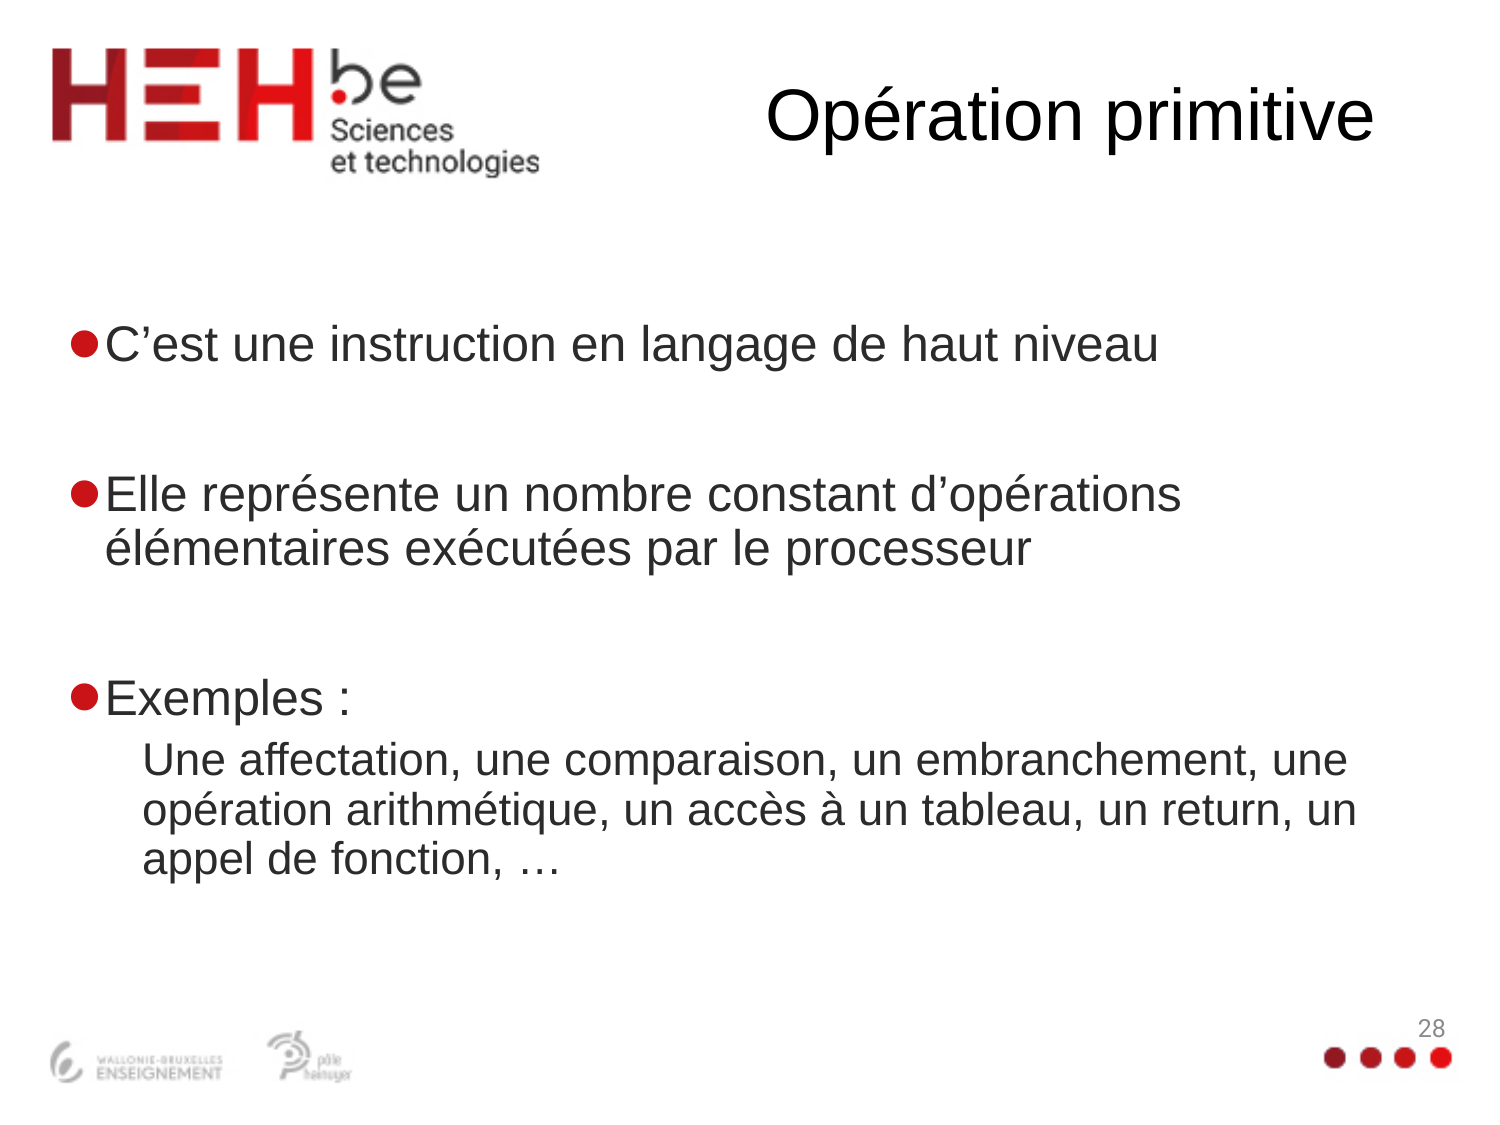

# Opération primitive
C’est une instruction en langage de haut niveau

Elle représente un nombre constant d’opérations élémentaires exécutées par le processeur

Exemples :
Une affectation, une comparaison, un embranchement, une opération arithmétique, un accès à un tableau, un return, un appel de fonction, …
28